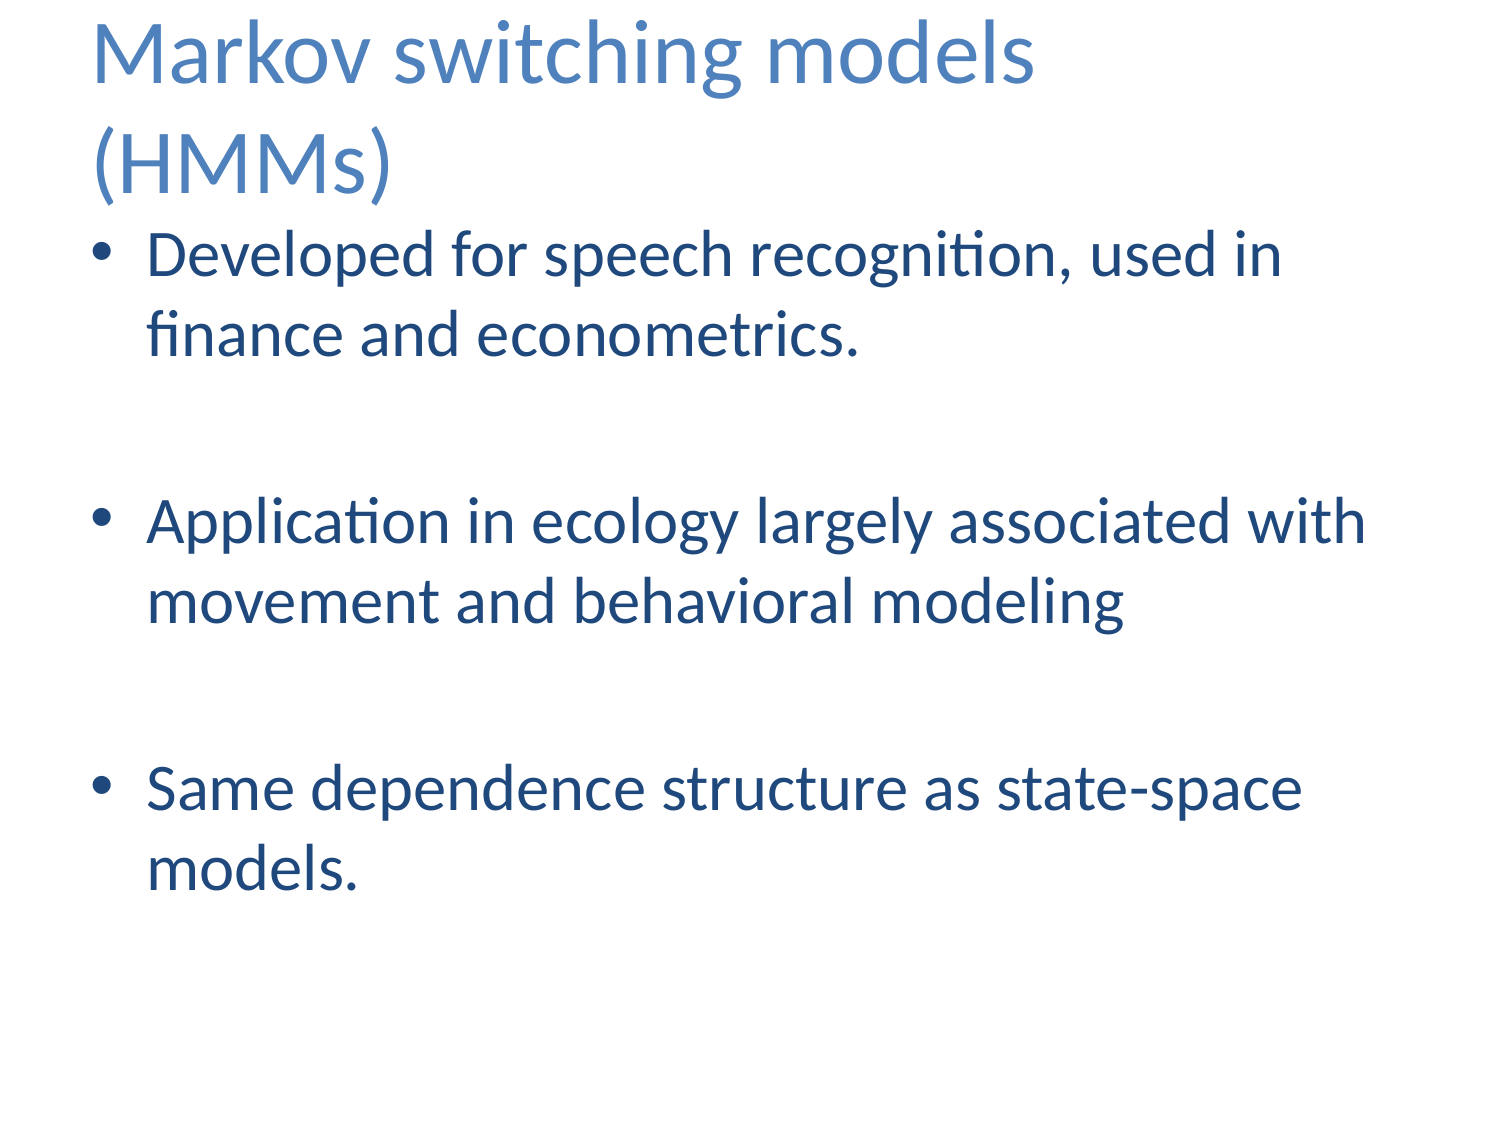

# Markov switching models	 (HMMs)
Developed for speech recognition, used in finance and econometrics.

Application in ecology largely associated with movement and behavioral modeling

Same dependence structure as state-space models.